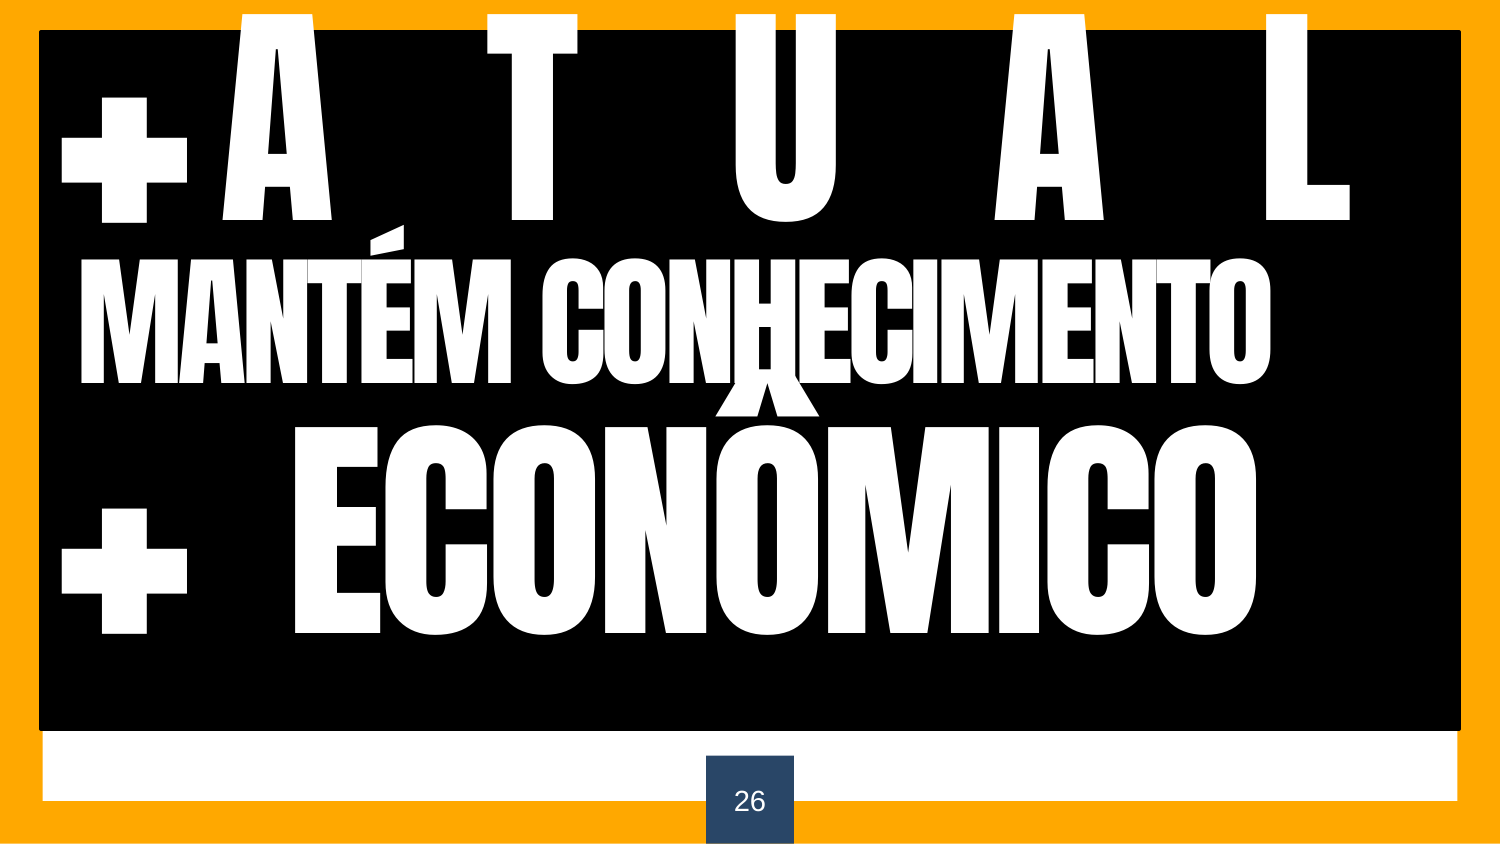

+
A  T  U  A  L

MANTÉM CONHECIMENTO
+
ECONÔMICO
26